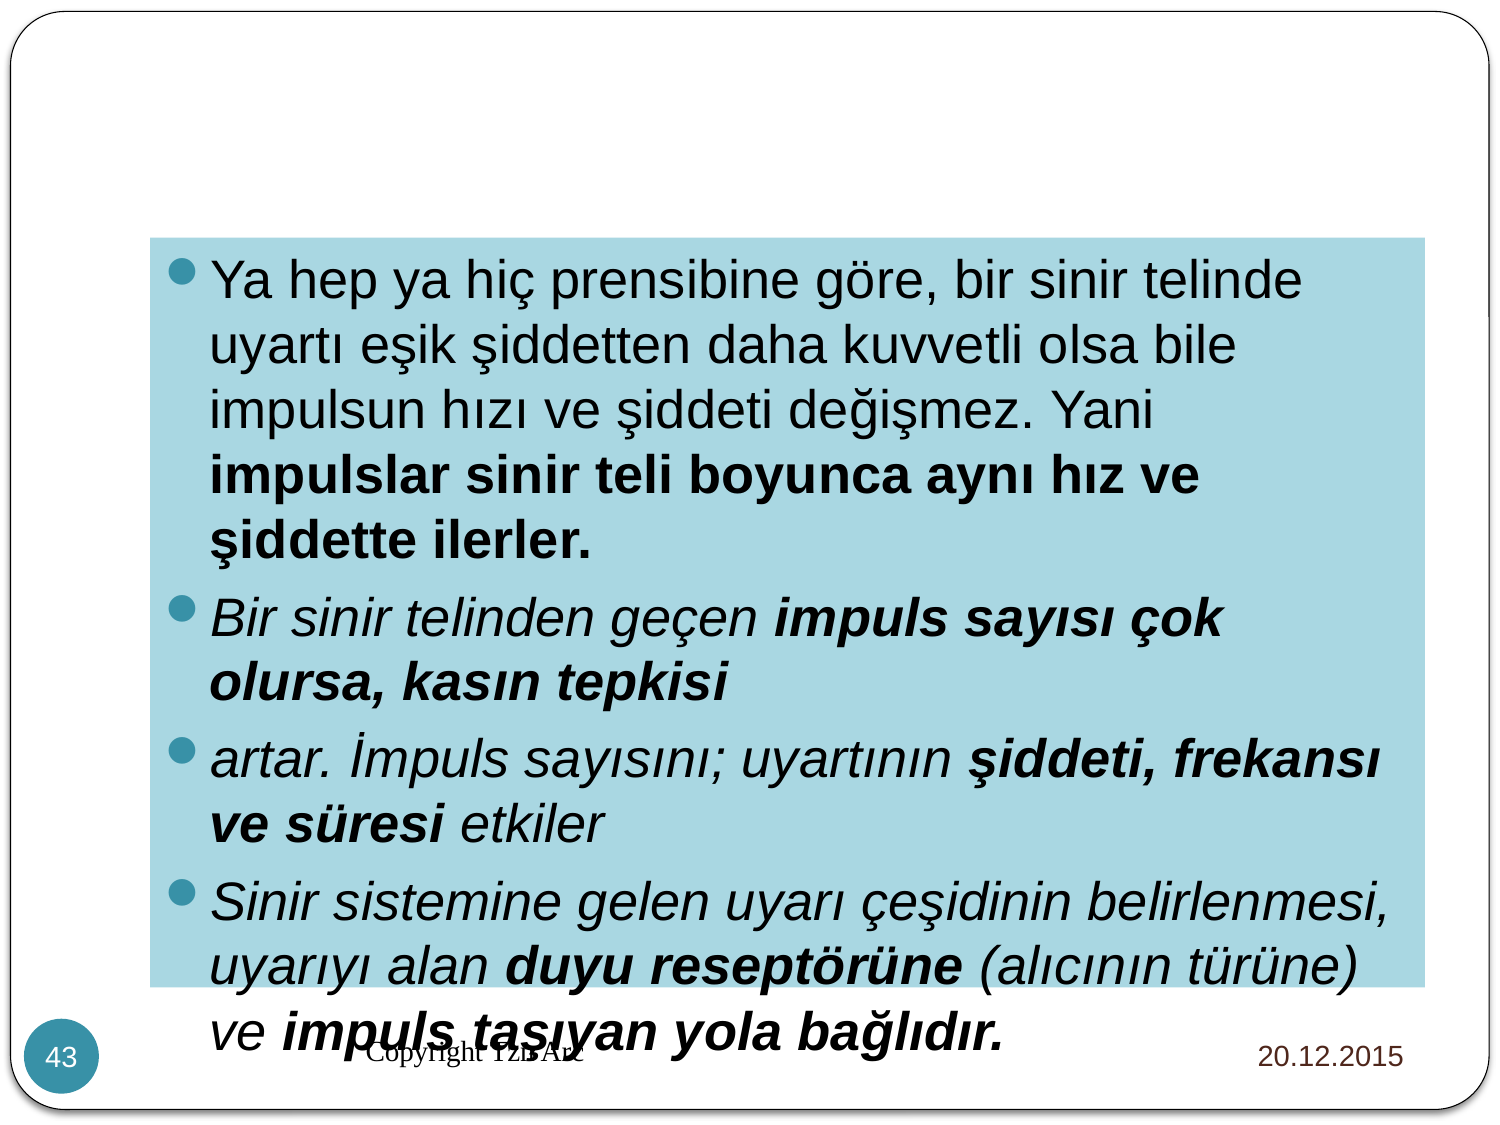

#
Ya hep ya hiç prensibine göre, bir sinir telinde uyartı eşik şiddetten daha kuvvetli olsa bile impulsun hızı ve şiddeti değişmez. Yani impulslar sinir teli boyunca aynı hız ve şiddette ilerler.
Bir sinir telinden geçen impuls sayısı çok olursa, kasın tepkisi
artar. İmpuls sayısını; uyartının şiddeti, frekansı ve süresi etkiler
Sinir sistemine gelen uyarı çeşidinin belirlenmesi, uyarıyı alan duyu reseptörüne (alıcının türüne) ve impuls taşıyan yola bağlıdır.
Copyright Tzn Arc
20.12.2015
43